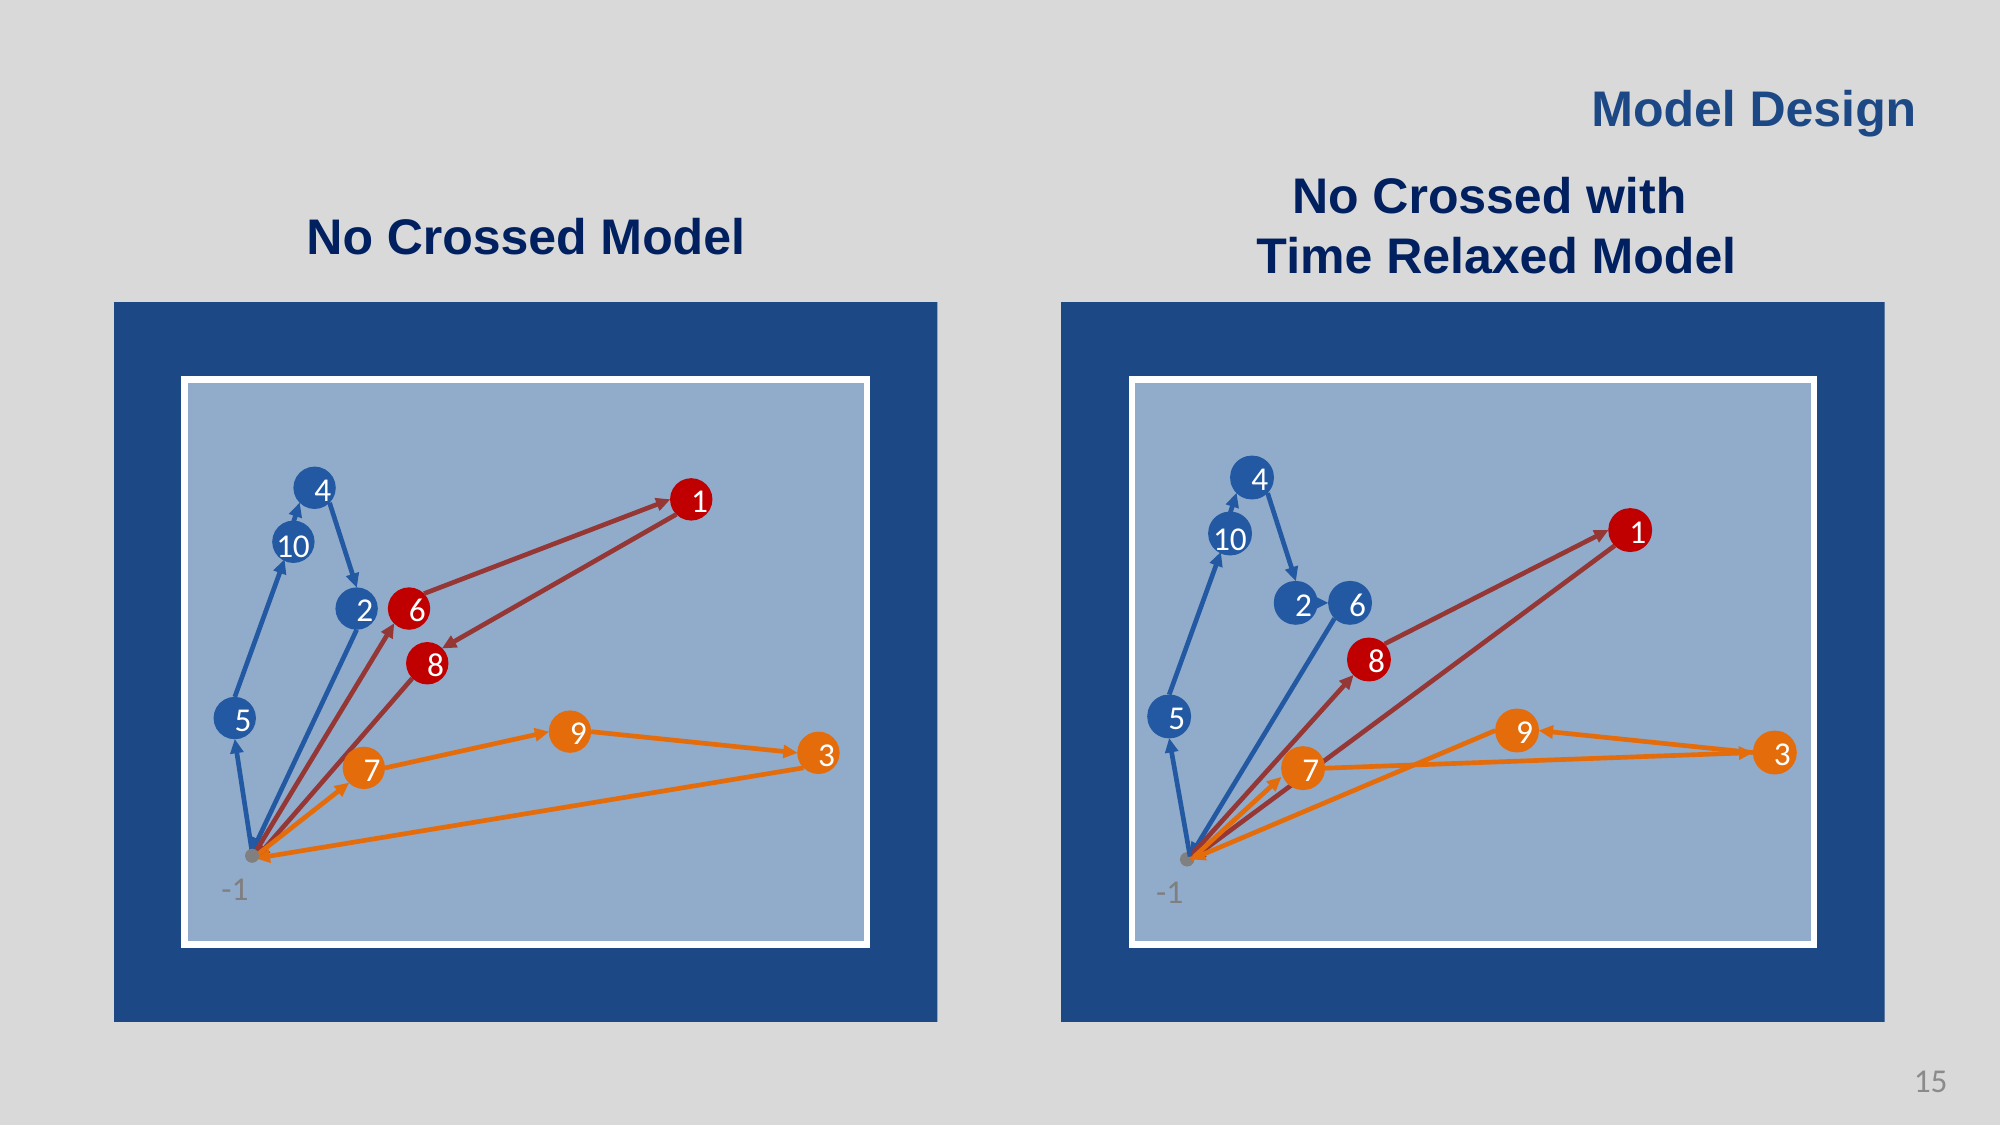

Model Design
No Crossed with
Time Relaxed Model
No Crossed Model

4
1
10

2
6
8
5
9
3
7

-1
4
1
10

2
6
8
5
9
3
7

-1
15